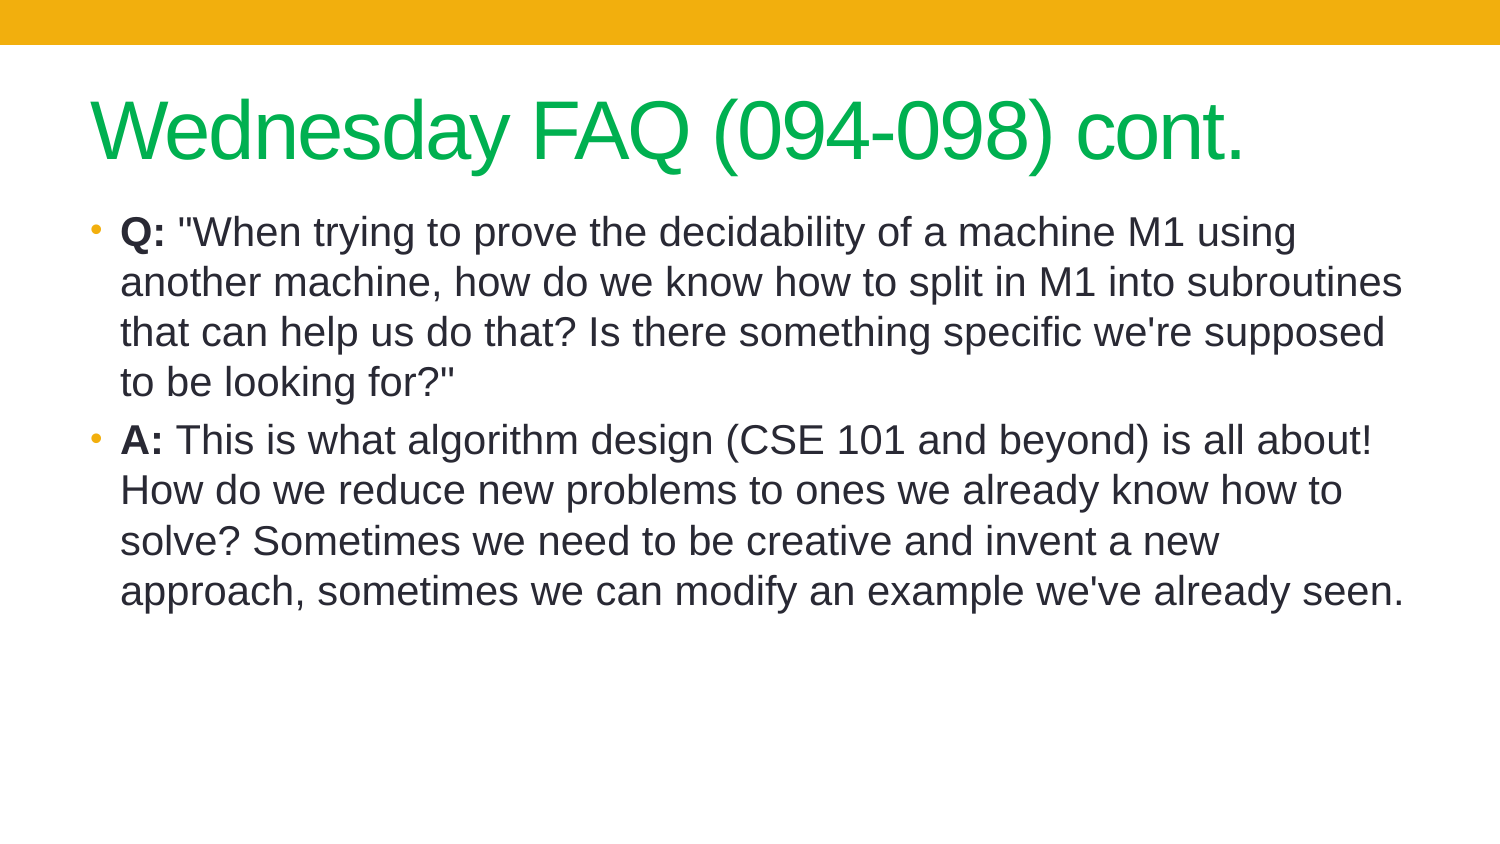

# Wednesday FAQ (094-098) cont.
Q: "When trying to prove the decidability of a machine M1 using another machine, how do we know how to split in M1 into subroutines that can help us do that? Is there something specific we're supposed to be looking for?"
A: This is what algorithm design (CSE 101 and beyond) is all about! How do we reduce new problems to ones we already know how to solve? Sometimes we need to be creative and invent a new approach, sometimes we can modify an example we've already seen.